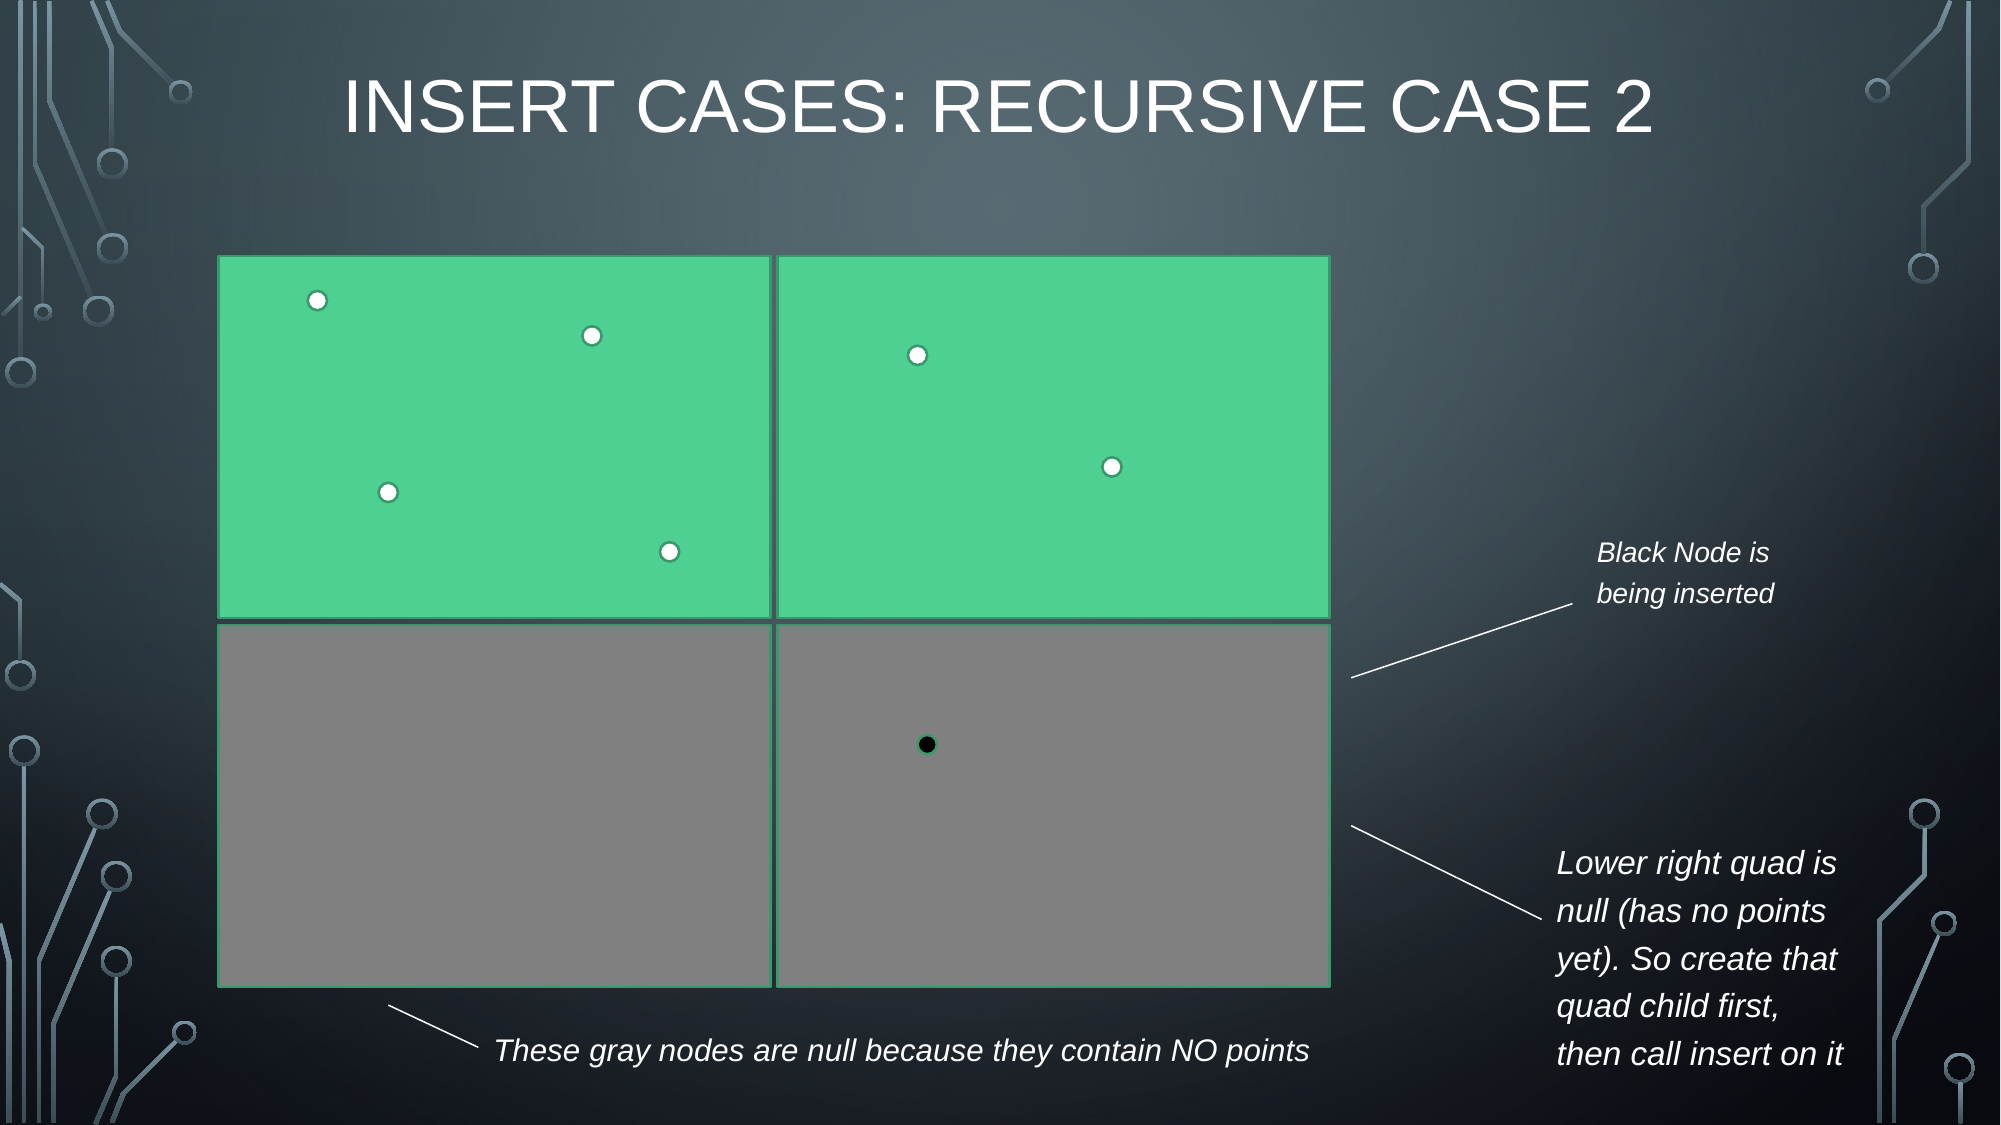

# Insert Cases: Recursive Case 2

Black Node is being inserted

Lower right quad is null (has no points yet). So create that quad child first, then call insert on it
These gray nodes are null because they contain NO points